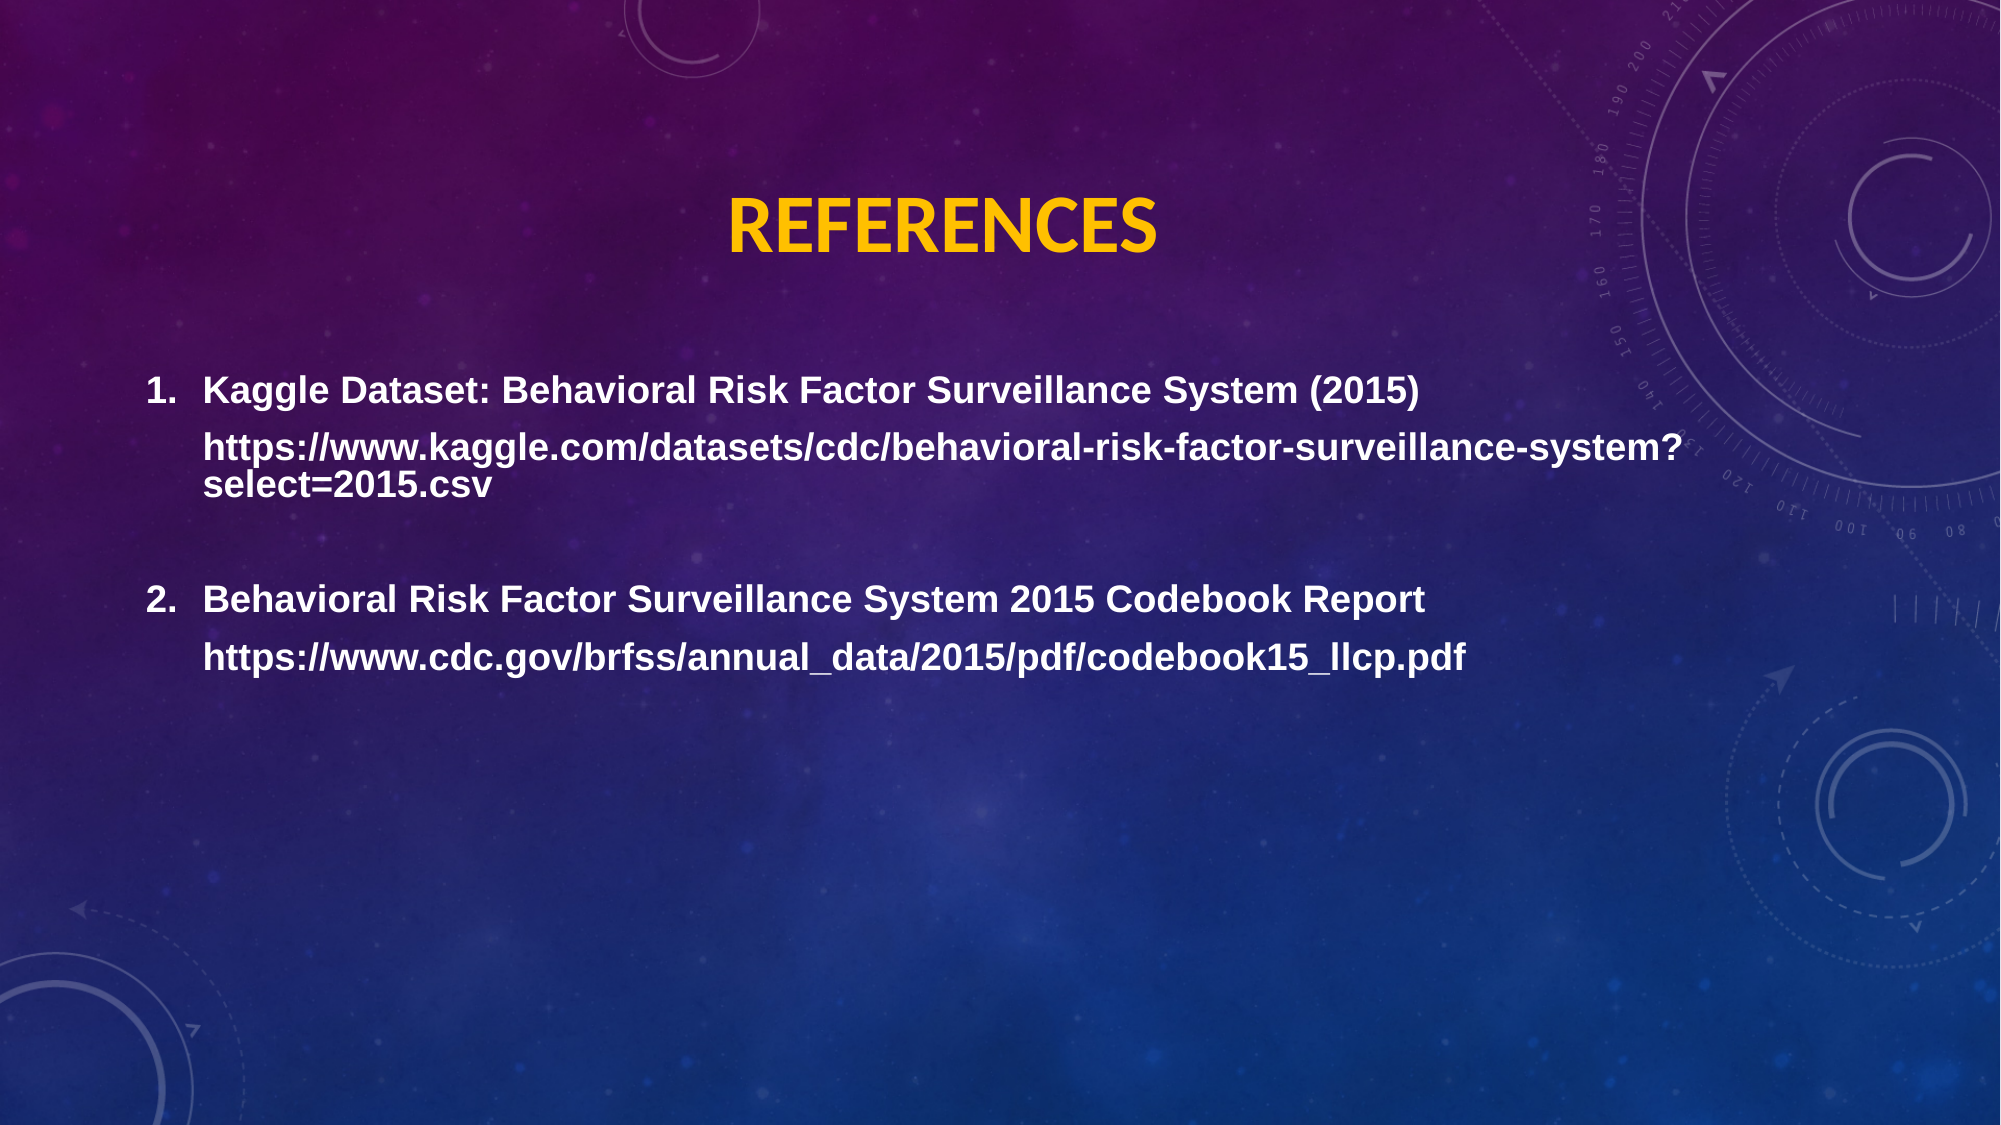

# REFERENCES
Kaggle Dataset: Behavioral Risk Factor Surveillance System (2015)
https://www.kaggle.com/datasets/cdc/behavioral-risk-factor-surveillance-system?select=2015.csv

Behavioral Risk Factor Surveillance System 2015 Codebook Report
https://www.cdc.gov/brfss/annual_data/2015/pdf/codebook15_llcp.pdf